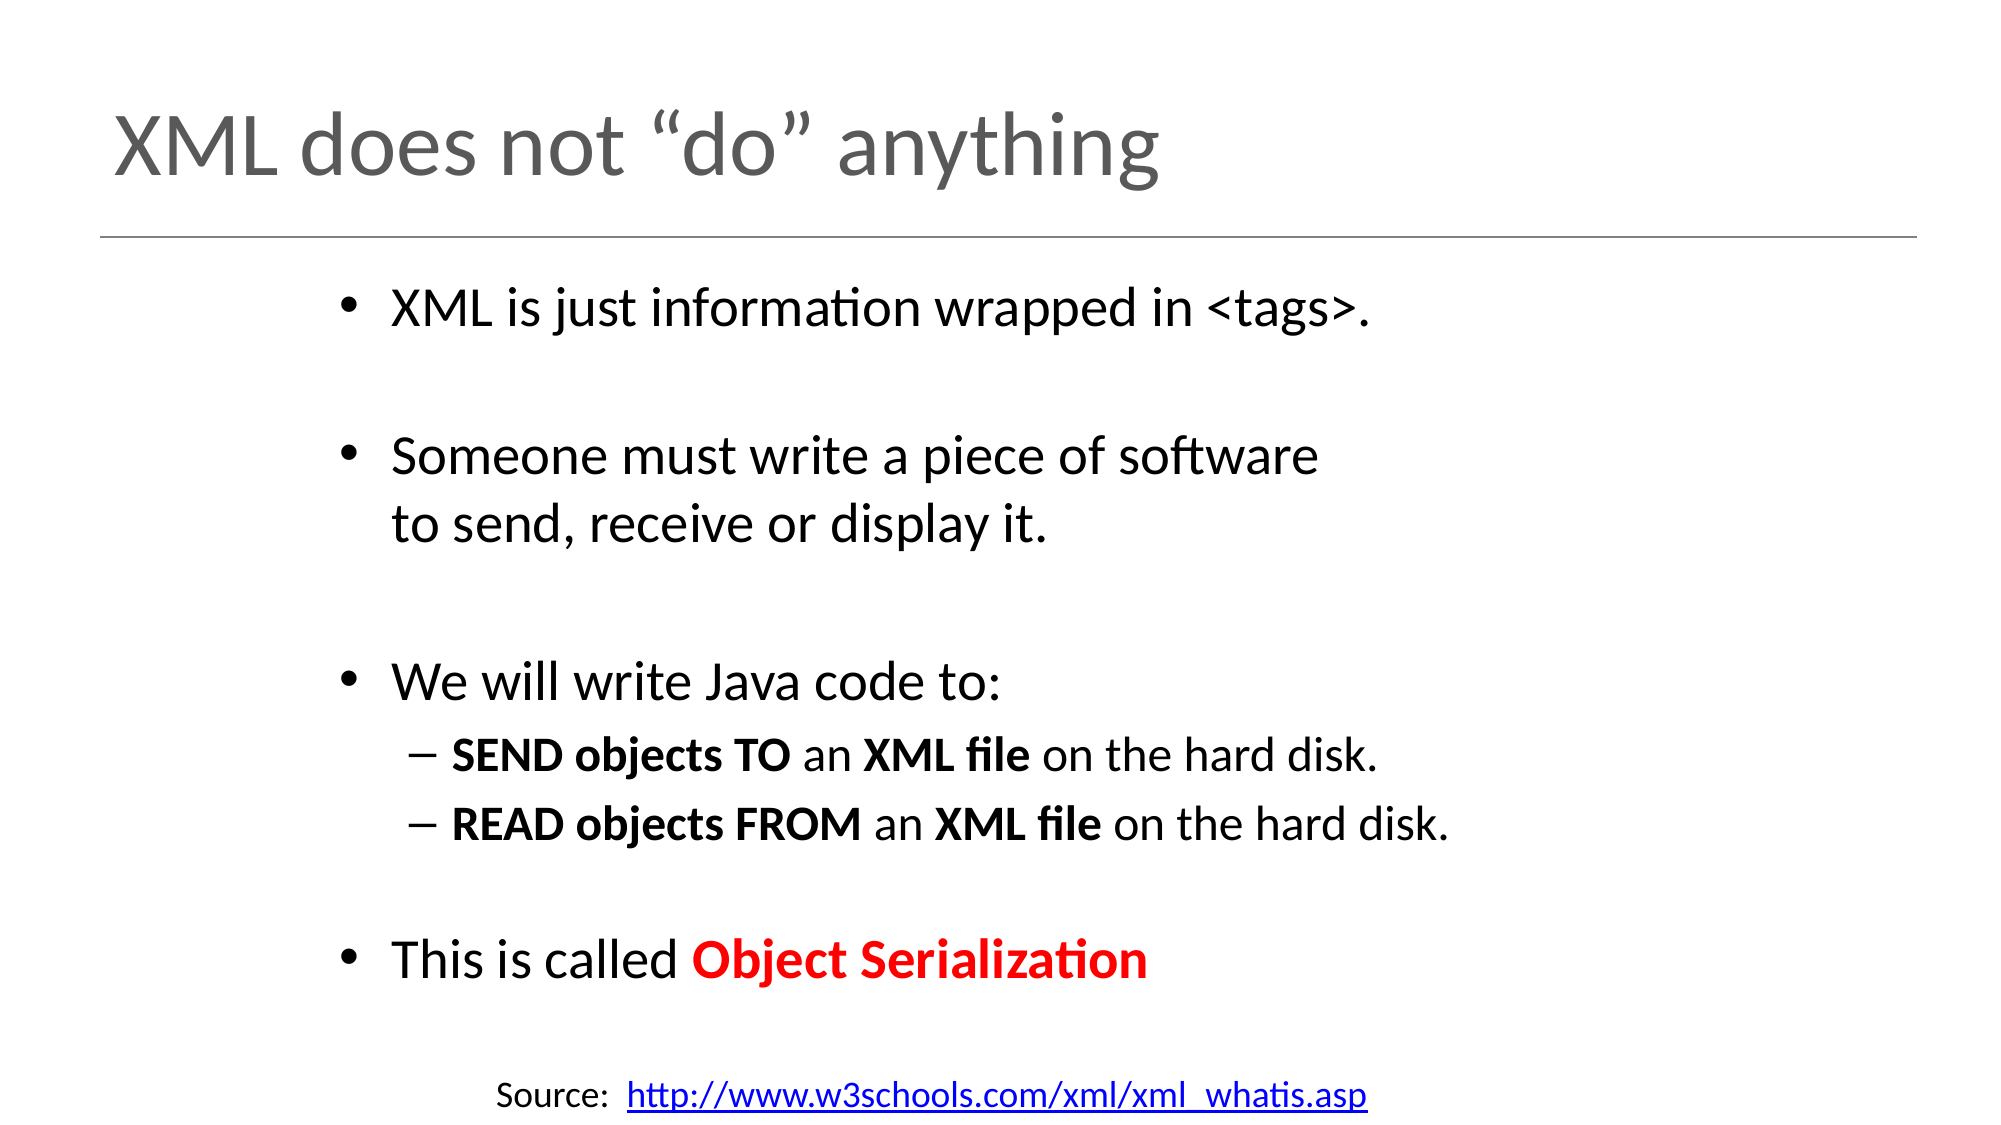

# XML does not “do” anything
XML is just information wrapped in <tags>.
Someone must write a piece of software
to send, receive or display it.

We will write Java code to:
SEND objects TO an XML file on the hard disk.
READ objects FROM an XML file on the hard disk.
This is called Object Serialization
Source:  http://www.w3schools.com/xml/xml_whatis.asp